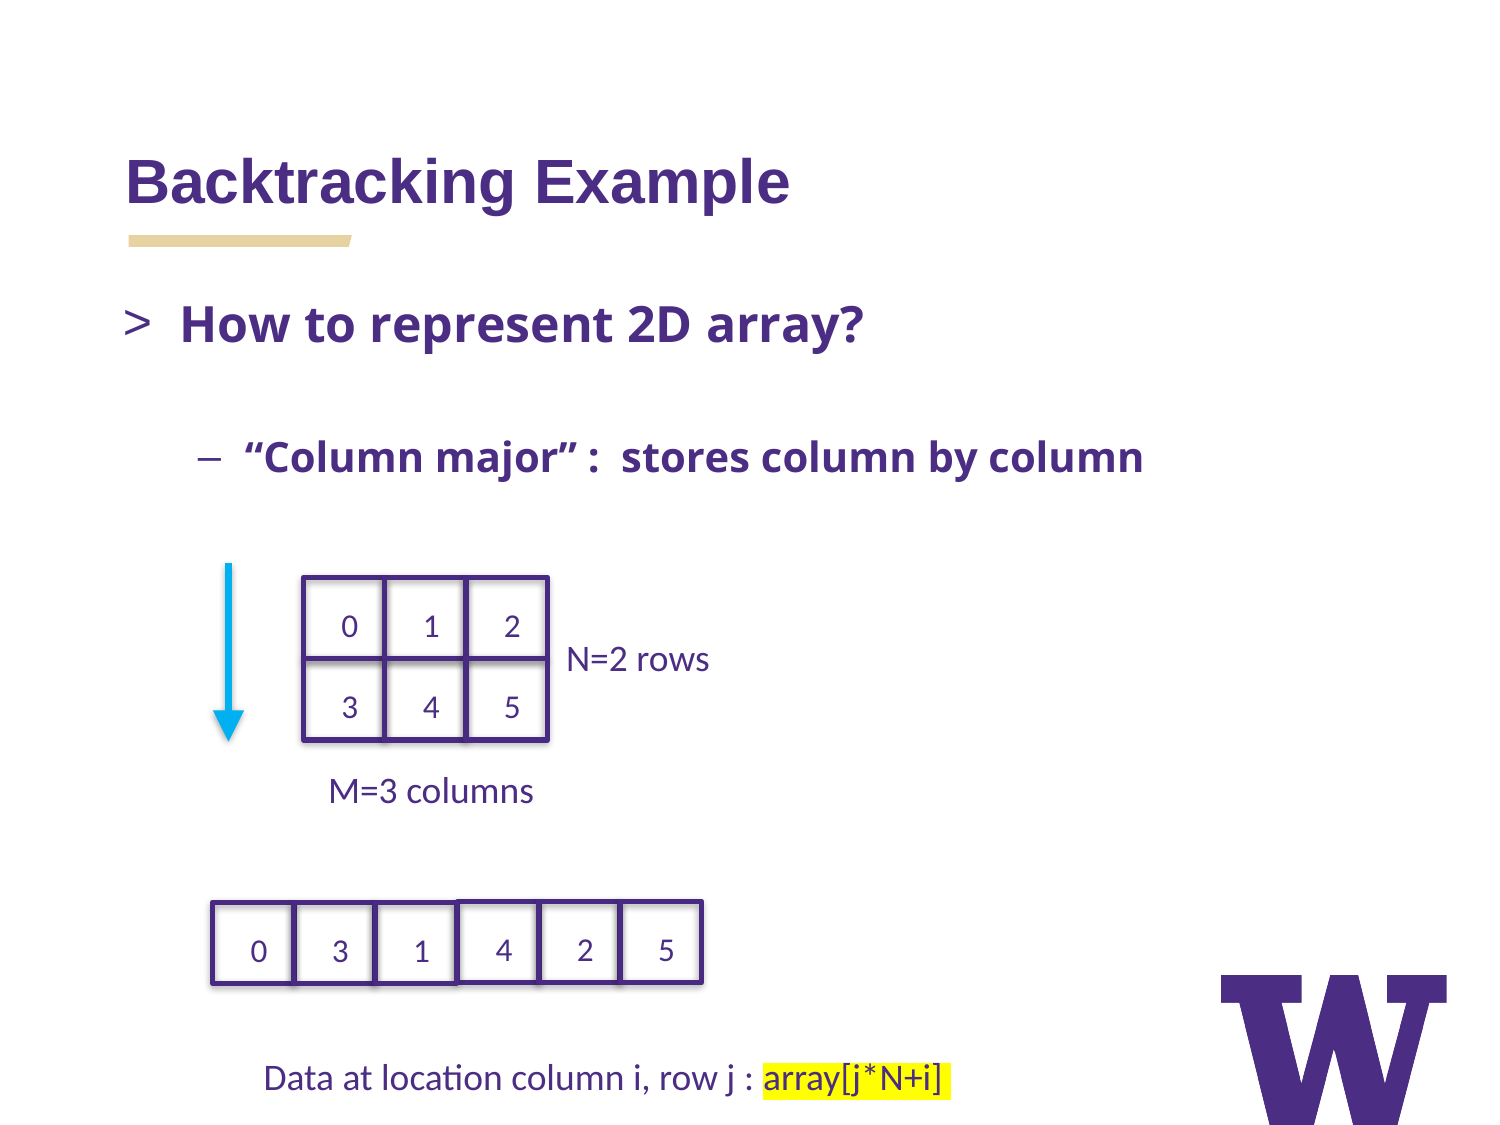

# Backtracking Example
How to represent 2D array?

“Column major” :  stores column by column

0
1
2
N=2 rows

4
5
3
M=3 columns

2
5
4
0
3
1
Data at location column i, row j : array[j*N+i]